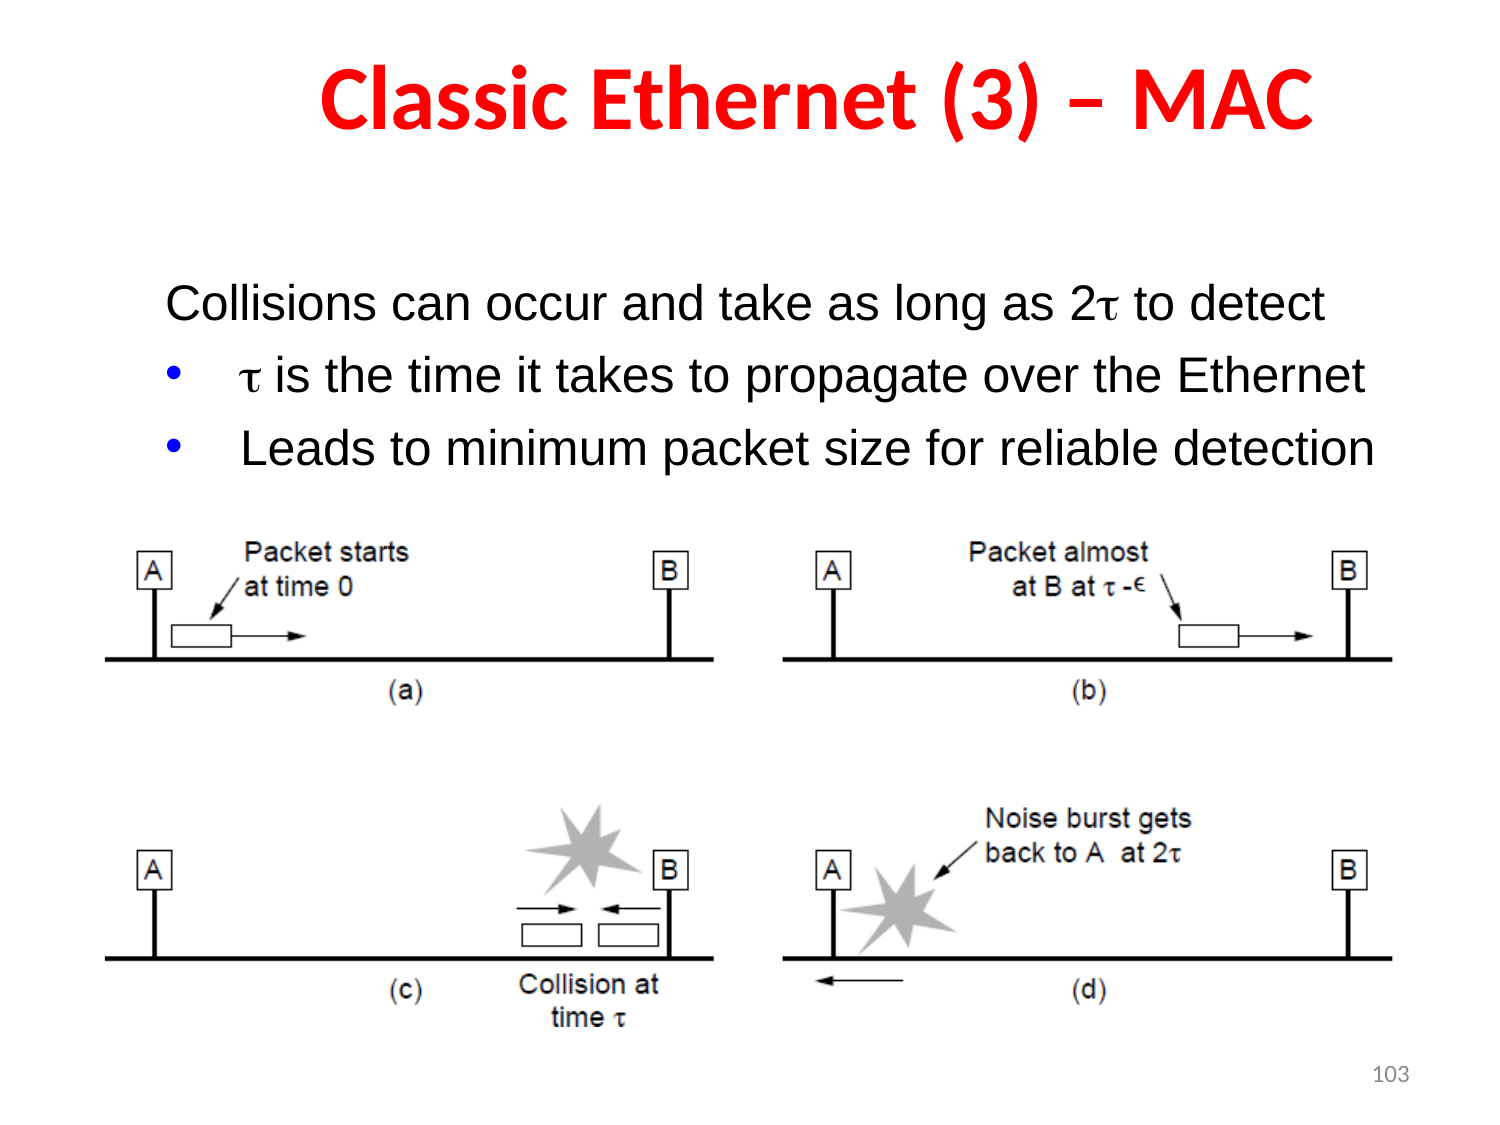

# Classic Ethernet (3) – MAC
Collisions can occur and take as long as 2τ to detect
τ is the time it takes to propagate over the Ethernet
Leads to minimum packet size for reliable detection

103